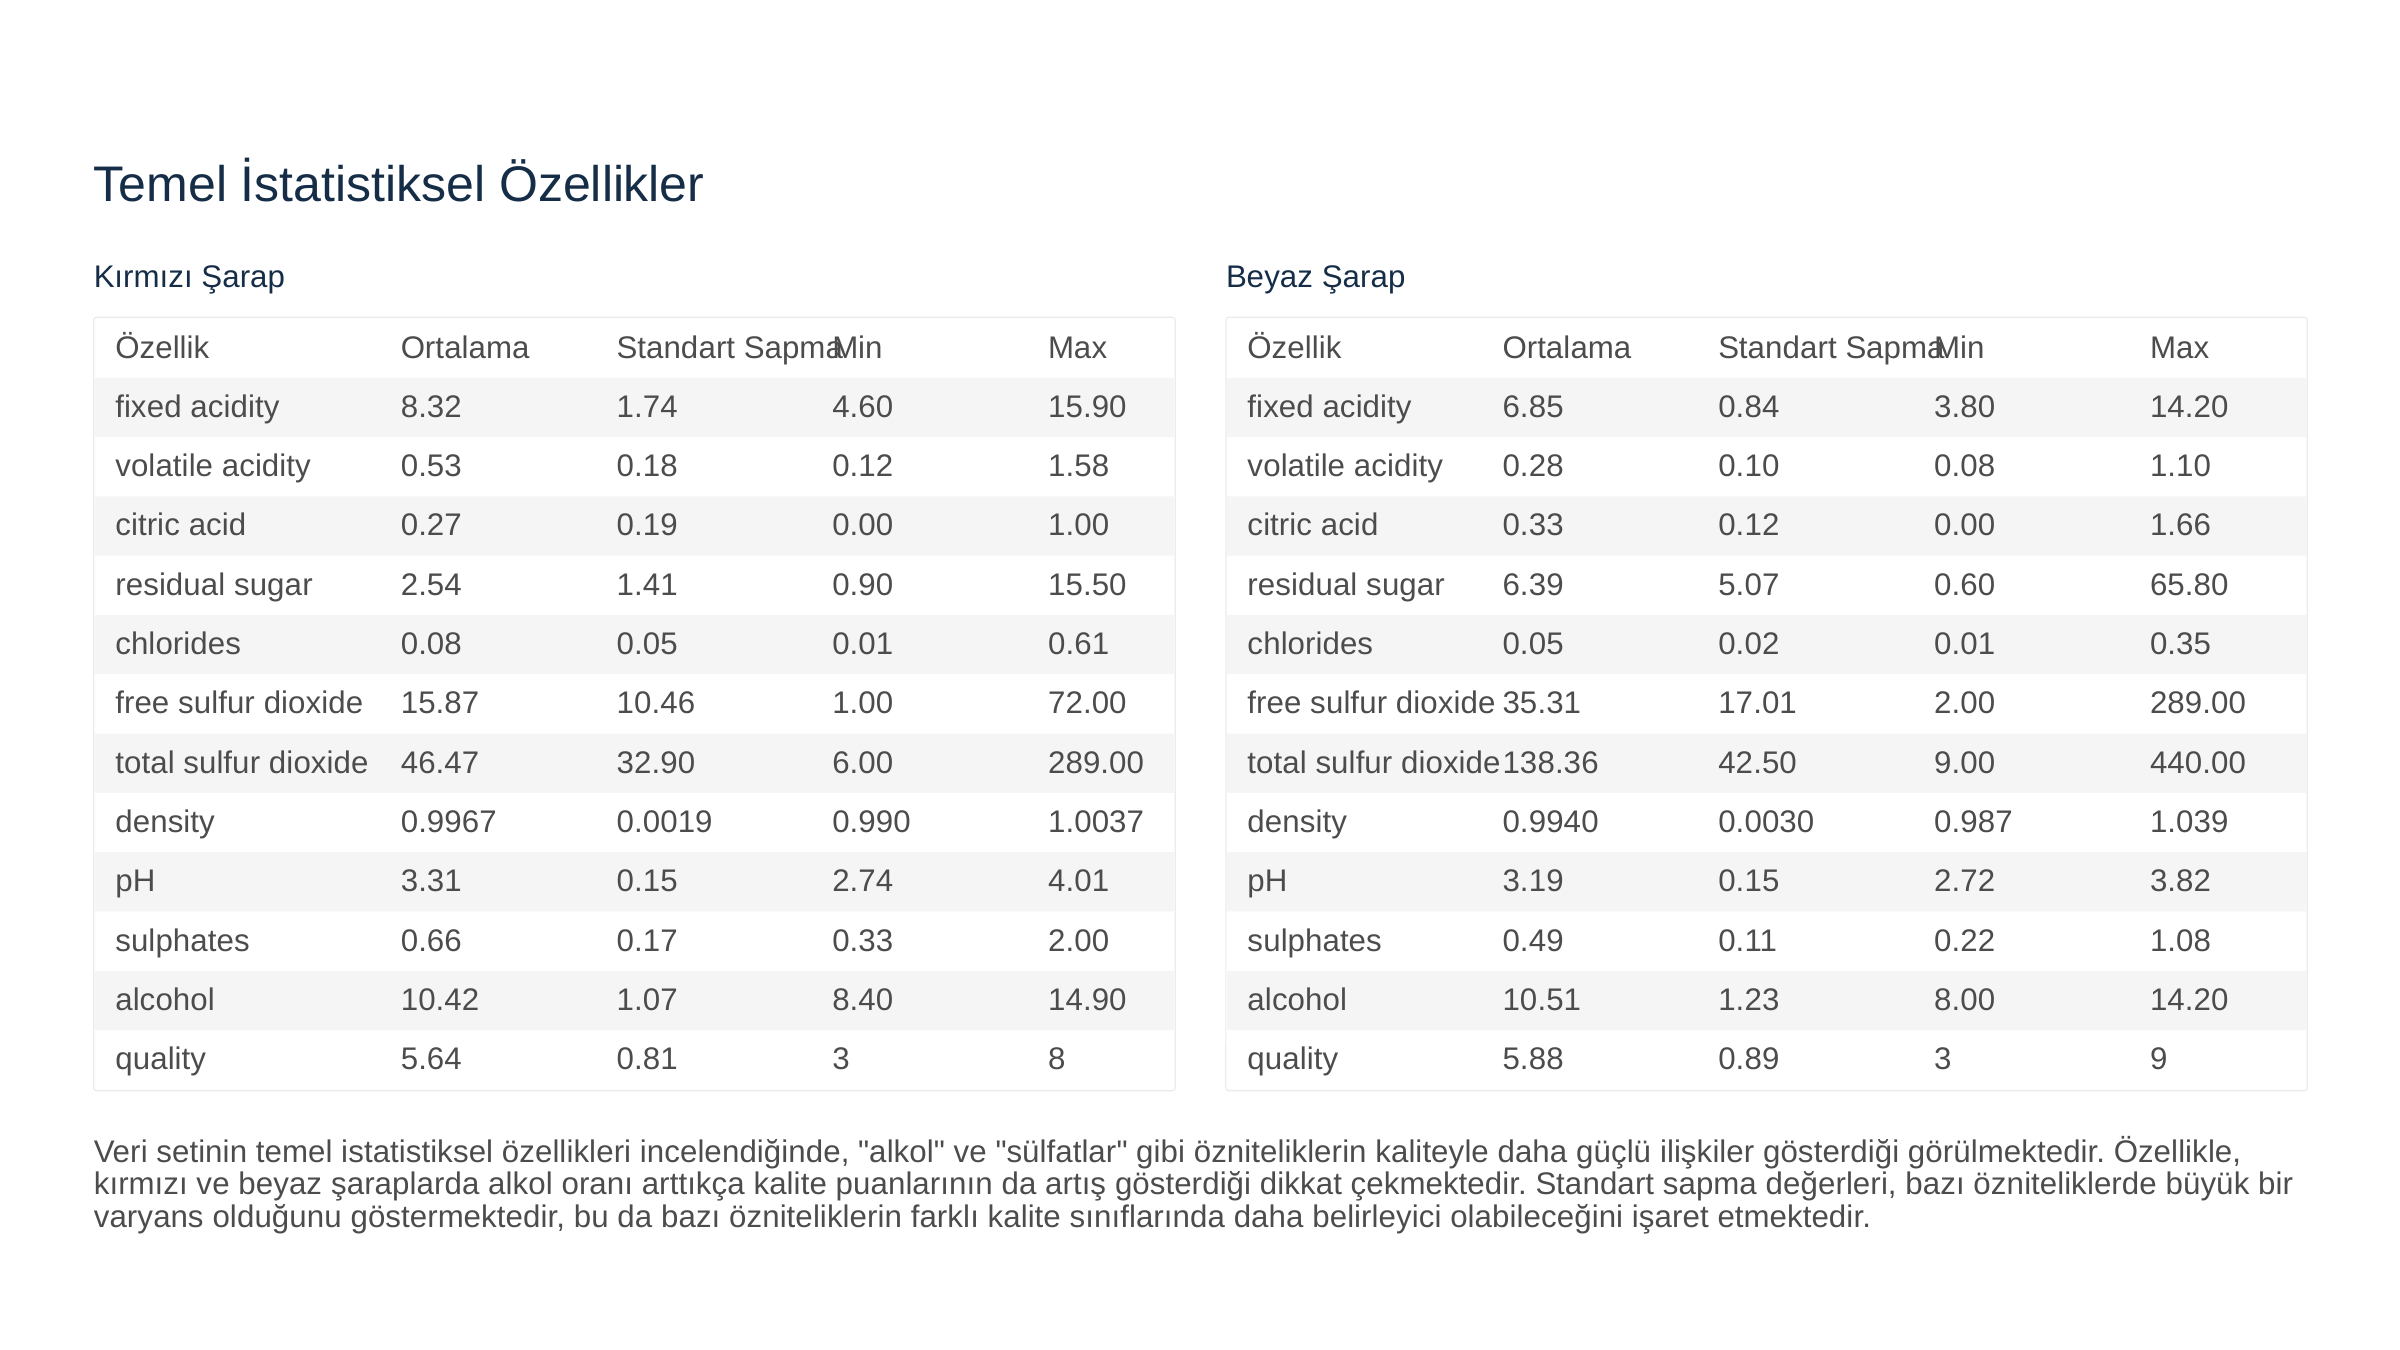

Temel İstatistiksel Özellikler
Kırmızı Şarap
Beyaz Şarap

Özellik
Ortalama
Standart Sapma
Min
Max
Özellik
Ortalama
Standart Sapma
Min
Max

fixed acidity
8.32
1.74
4.60
15.90
fixed acidity
6.85
0.84
3.80
14.20

volatile acidity
0.53
0.18
0.12
1.58
volatile acidity
0.28
0.10
0.08
1.10

citric acid
0.27
0.19
0.00
1.00
citric acid
0.33
0.12
0.00
1.66

residual sugar
2.54
1.41
0.90
15.50
residual sugar
6.39
5.07
0.60
65.80

chlorides
0.08
0.05
0.01
0.61
chlorides
0.05
0.02
0.01
0.35

free sulfur dioxide
15.87
10.46
1.00
72.00
free sulfur dioxide
35.31
17.01
2.00
289.00

total sulfur dioxide
46.47
32.90
6.00
289.00
total sulfur dioxide
138.36
42.50
9.00
440.00

density
0.9967
0.0019
0.990
1.0037
density
0.9940
0.0030
0.987
1.039

pH
3.31
0.15
2.74
4.01
pH
3.19
0.15
2.72
3.82

sulphates
0.66
0.17
0.33
2.00
sulphates
0.49
0.11
0.22
1.08

alcohol
10.42
1.07
8.40
14.90
alcohol
10.51
1.23
8.00
14.20

quality
5.64
0.81
3
8
quality
5.88
0.89
3
9
Veri setinin temel istatistiksel özellikleri incelendiğinde, "alkol" ve "sülfatlar" gibi özniteliklerin kaliteyle daha güçlü ilişkiler gösterdiği görülmektedir. Özellikle, kırmızı ve beyaz şaraplarda alkol oranı arttıkça kalite puanlarının da artış gösterdiği dikkat çekmektedir. Standart sapma değerleri, bazı özniteliklerde büyük bir varyans olduğunu göstermektedir, bu da bazı özniteliklerin farklı kalite sınıflarında daha belirleyici olabileceğini işaret etmektedir.